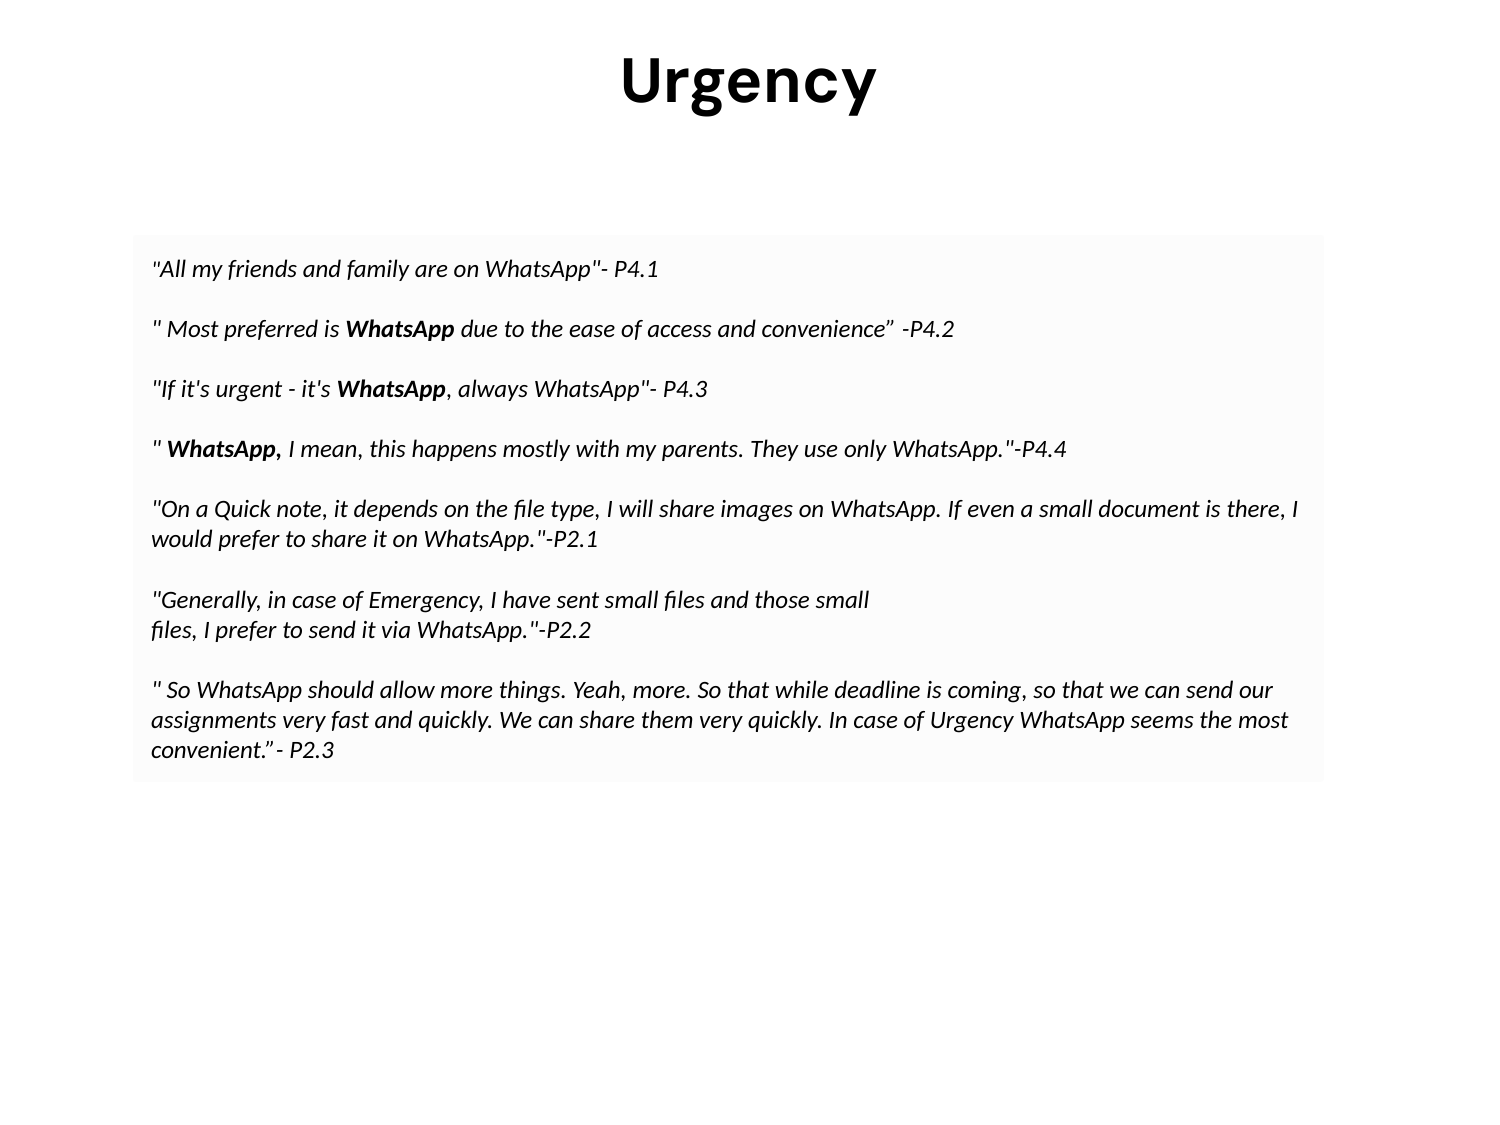

Urgency
"All my friends and family are on WhatsApp"- P4.1

" Most preferred is WhatsApp due to the ease of access and convenience” -P4.2

"If it's urgent - it's WhatsApp, always WhatsApp"- P4.3

" WhatsApp, I mean, this happens mostly with my parents. They use only WhatsApp."-P4.4

"On a Quick note, it depends on the file type, I will share images on WhatsApp. If even a small document is there, I would prefer to share it on WhatsApp."-P2.1

"Generally, in case of Emergency, I have sent small files and those small
files, I prefer to send it via WhatsApp."-P2.2

" So WhatsApp should allow more things. Yeah, more. So that while deadline is coming, so that we can send our assignments very fast and quickly. We can share them very quickly. In case of Urgency WhatsApp seems the most convenient.”- P2.3